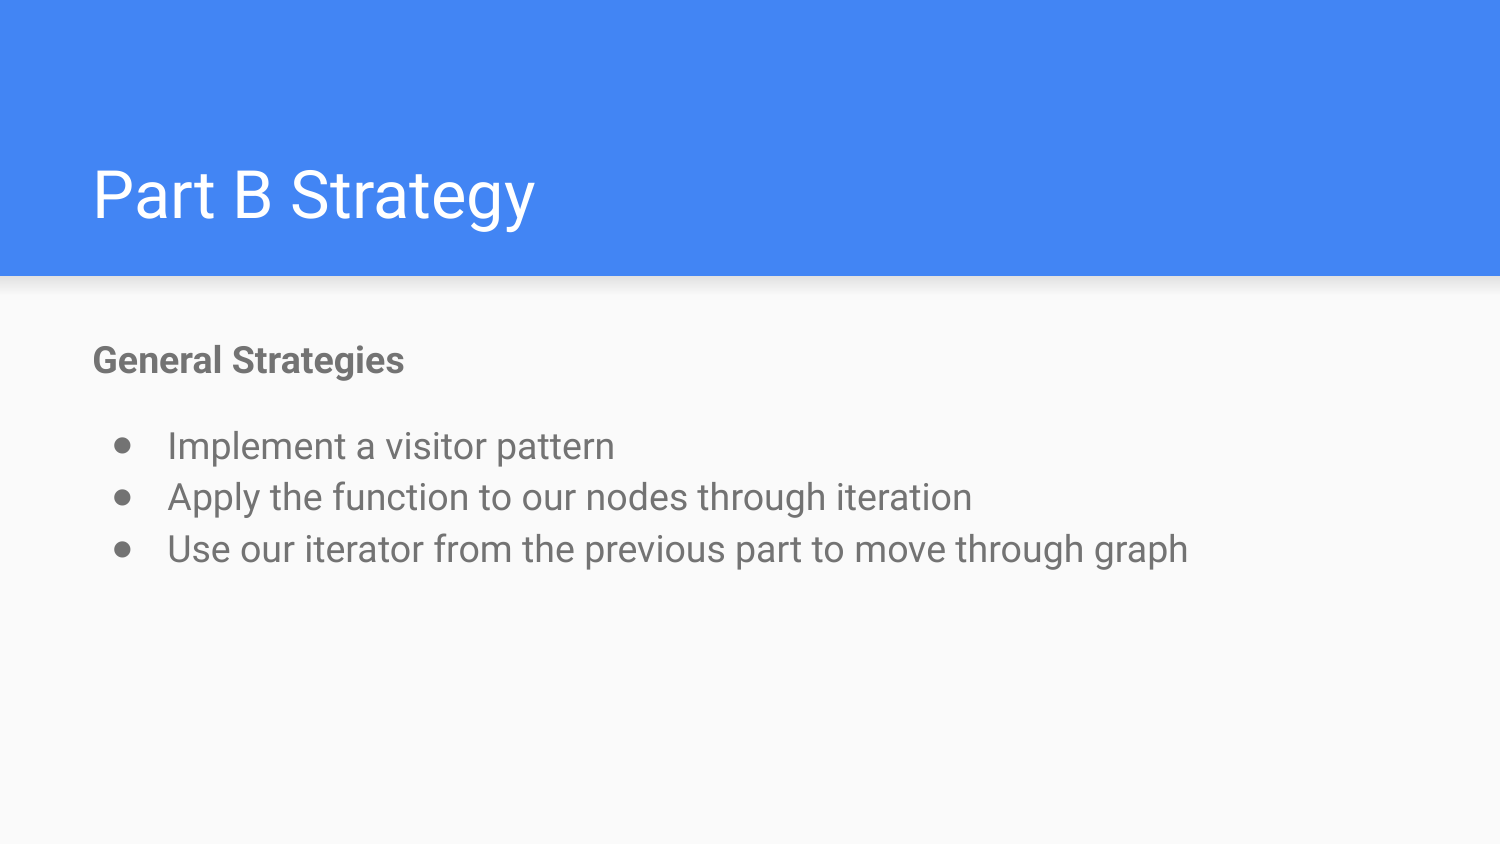

# Part B Strategy
General Strategies
Implement a visitor pattern
Apply the function to our nodes through iteration
Use our iterator from the previous part to move through graph